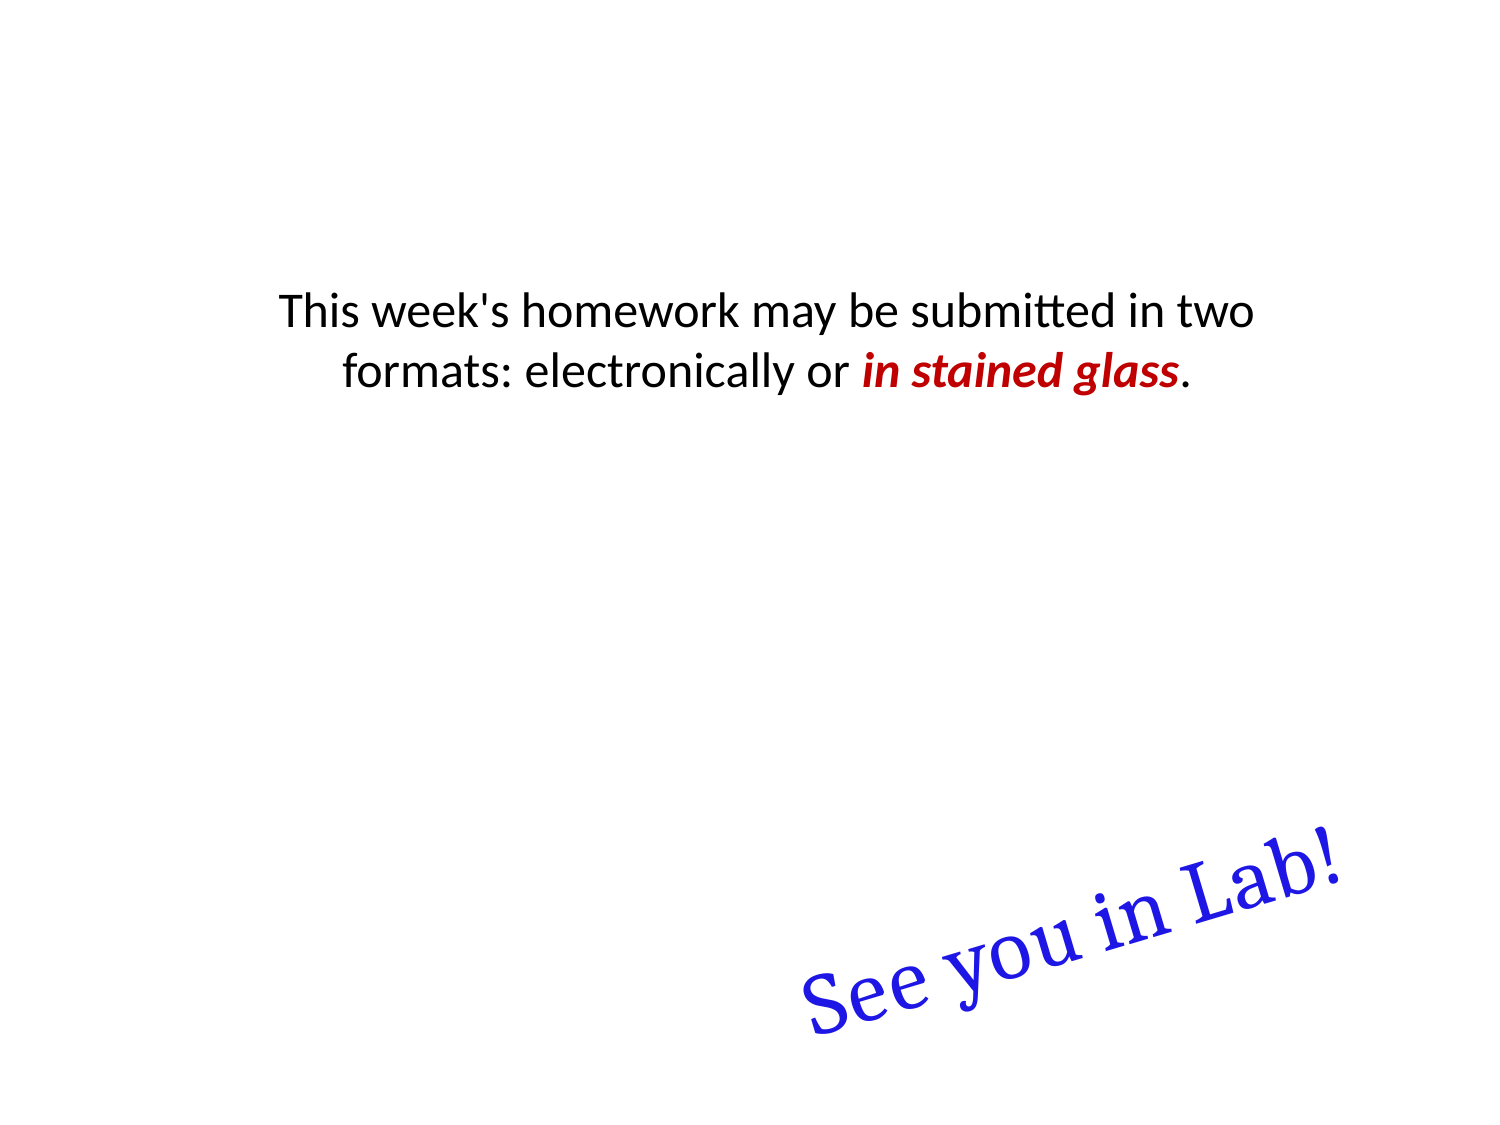

This week's homework may be submitted in two formats: electronically or in stained glass.
See you in Lab!